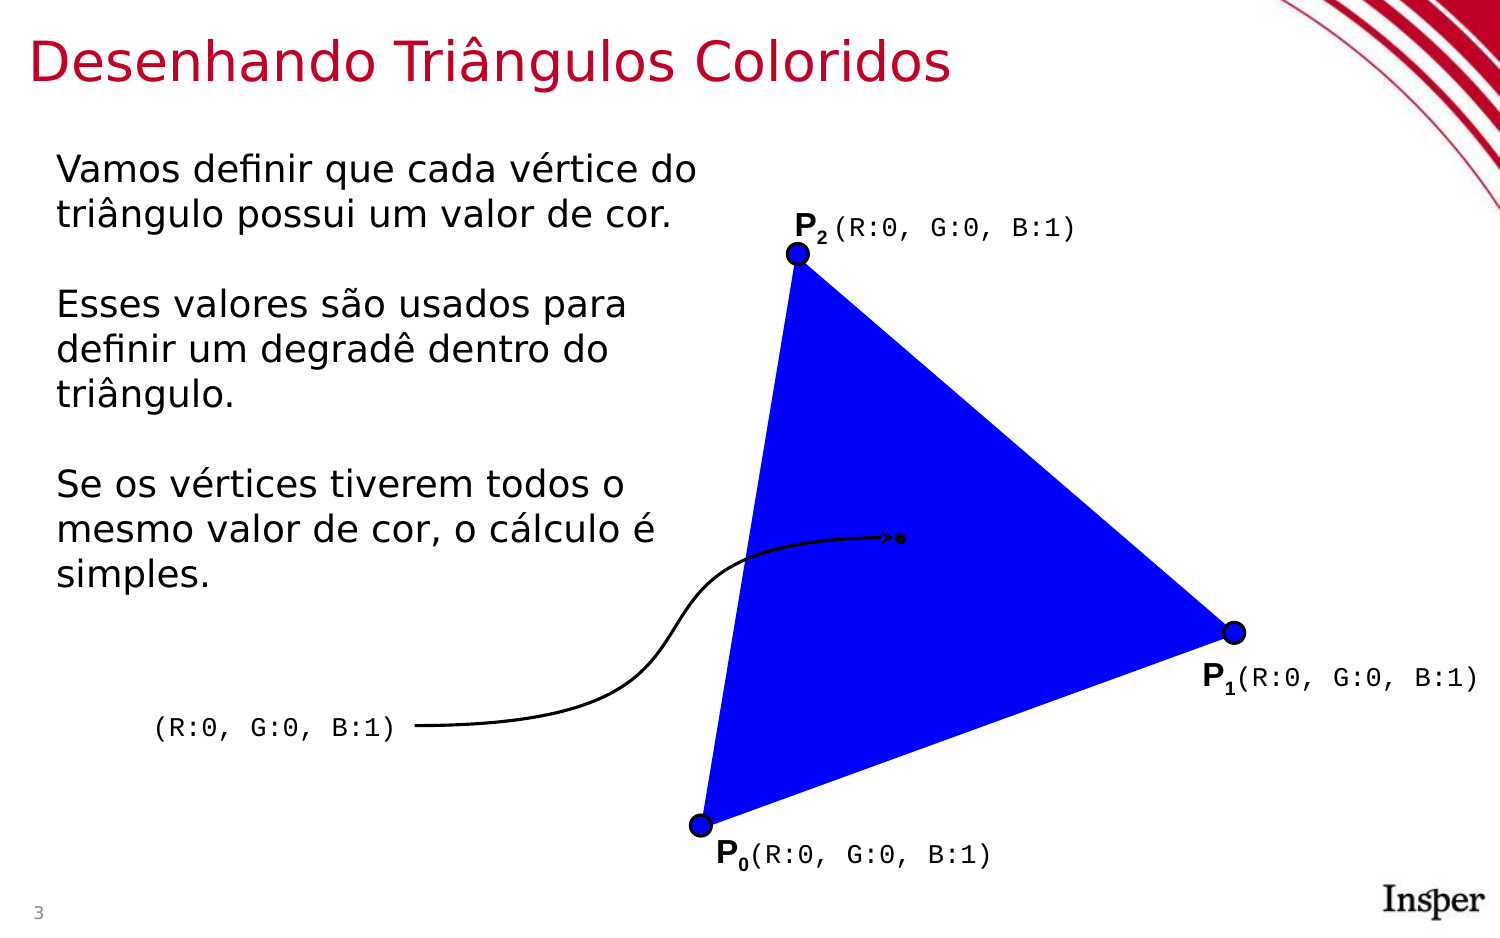

# Desenhando Triângulos Coloridos
Vamos definir que cada vértice do triângulo possui um valor de cor.

Esses valores são usados para definir um degradê dentro do triângulo.

Se os vértices tiverem todos o mesmo valor de cor, o cálculo é simples.
P2 (R:0, G:0, B:1)

P1(R:0, G:0, B:1)
(R:0, G:0, B:1)

P0(R:0, G:0, B:1)
3